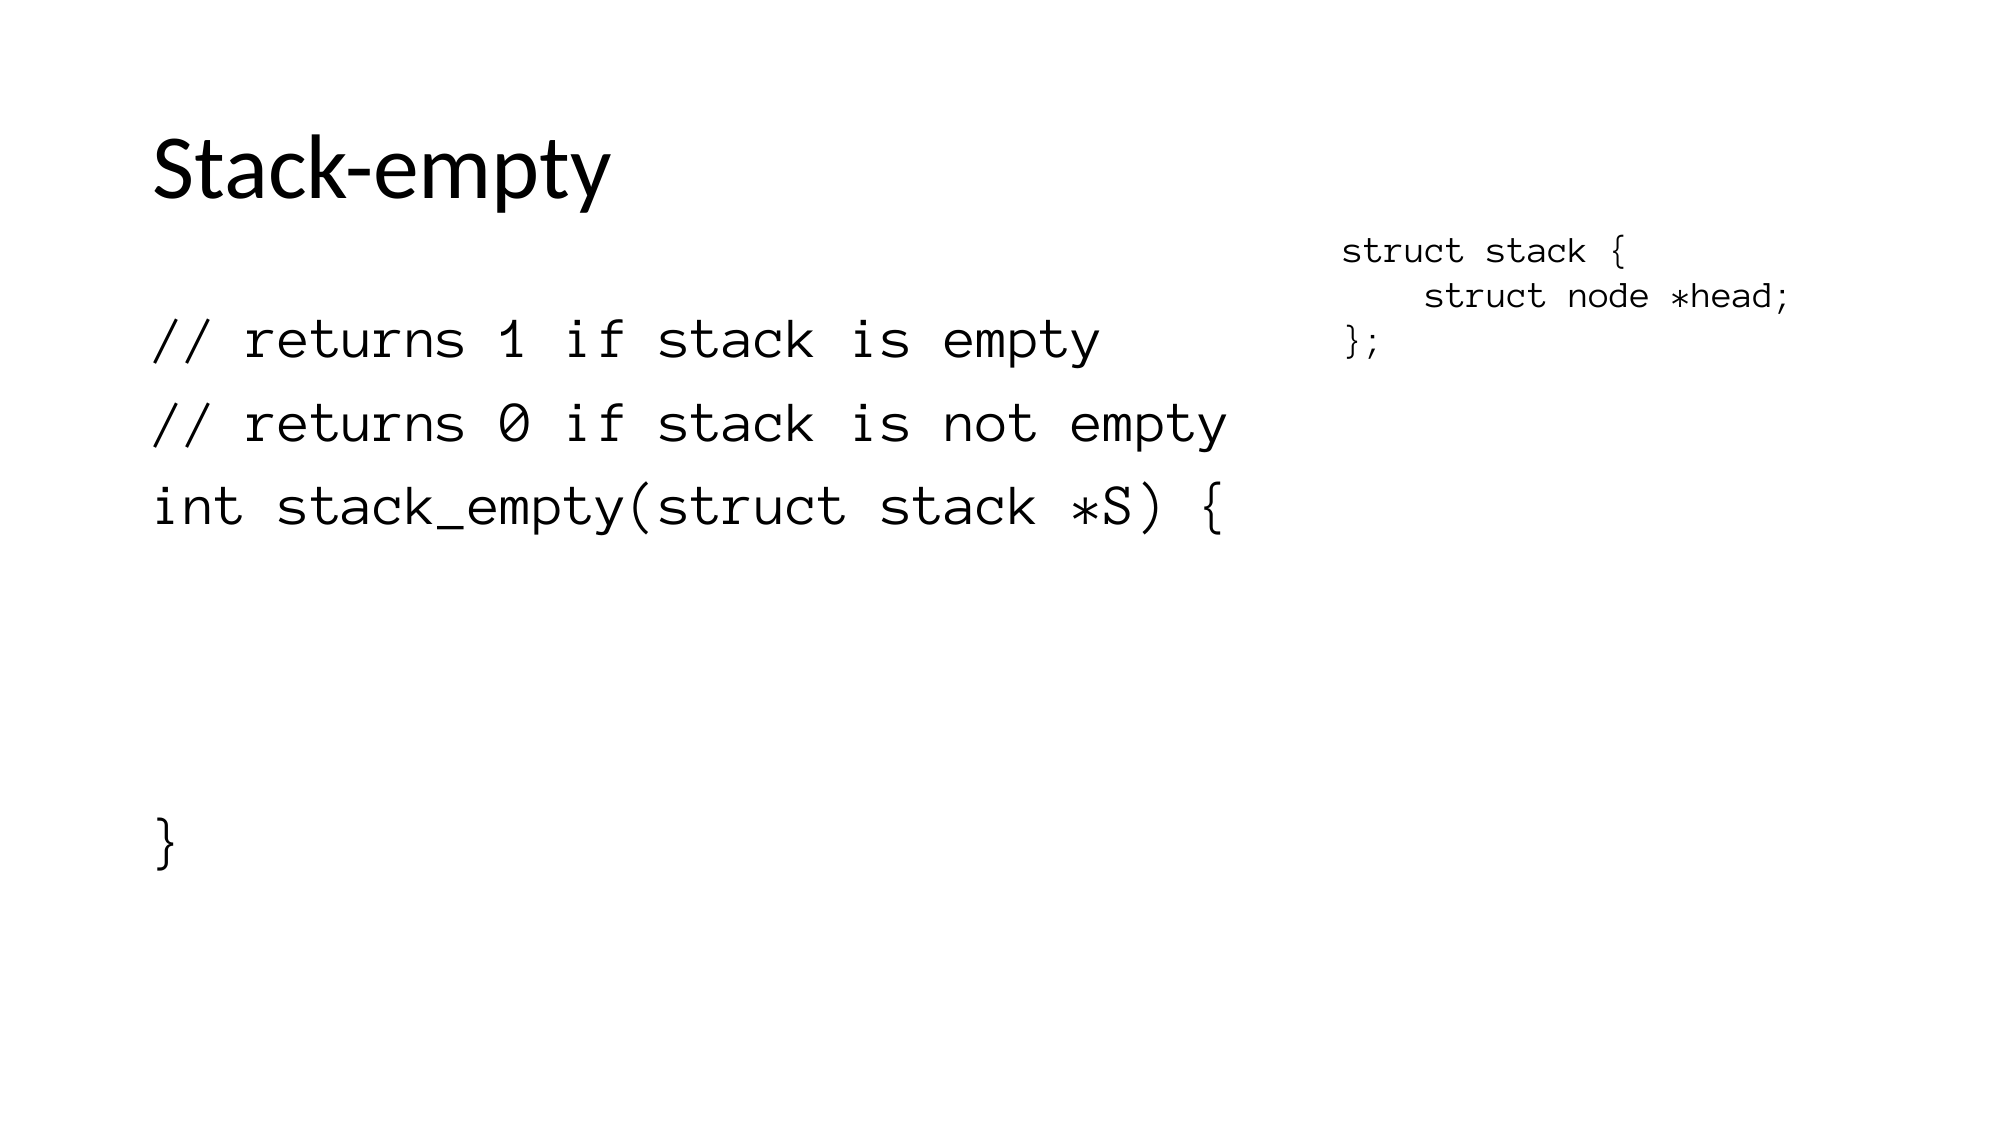

# Stack-empty
struct stack {
    struct node *head;
};

// returns 1 if stack is empty
// returns 0 if stack is not empty
int stack_empty(struct stack *S) {

}